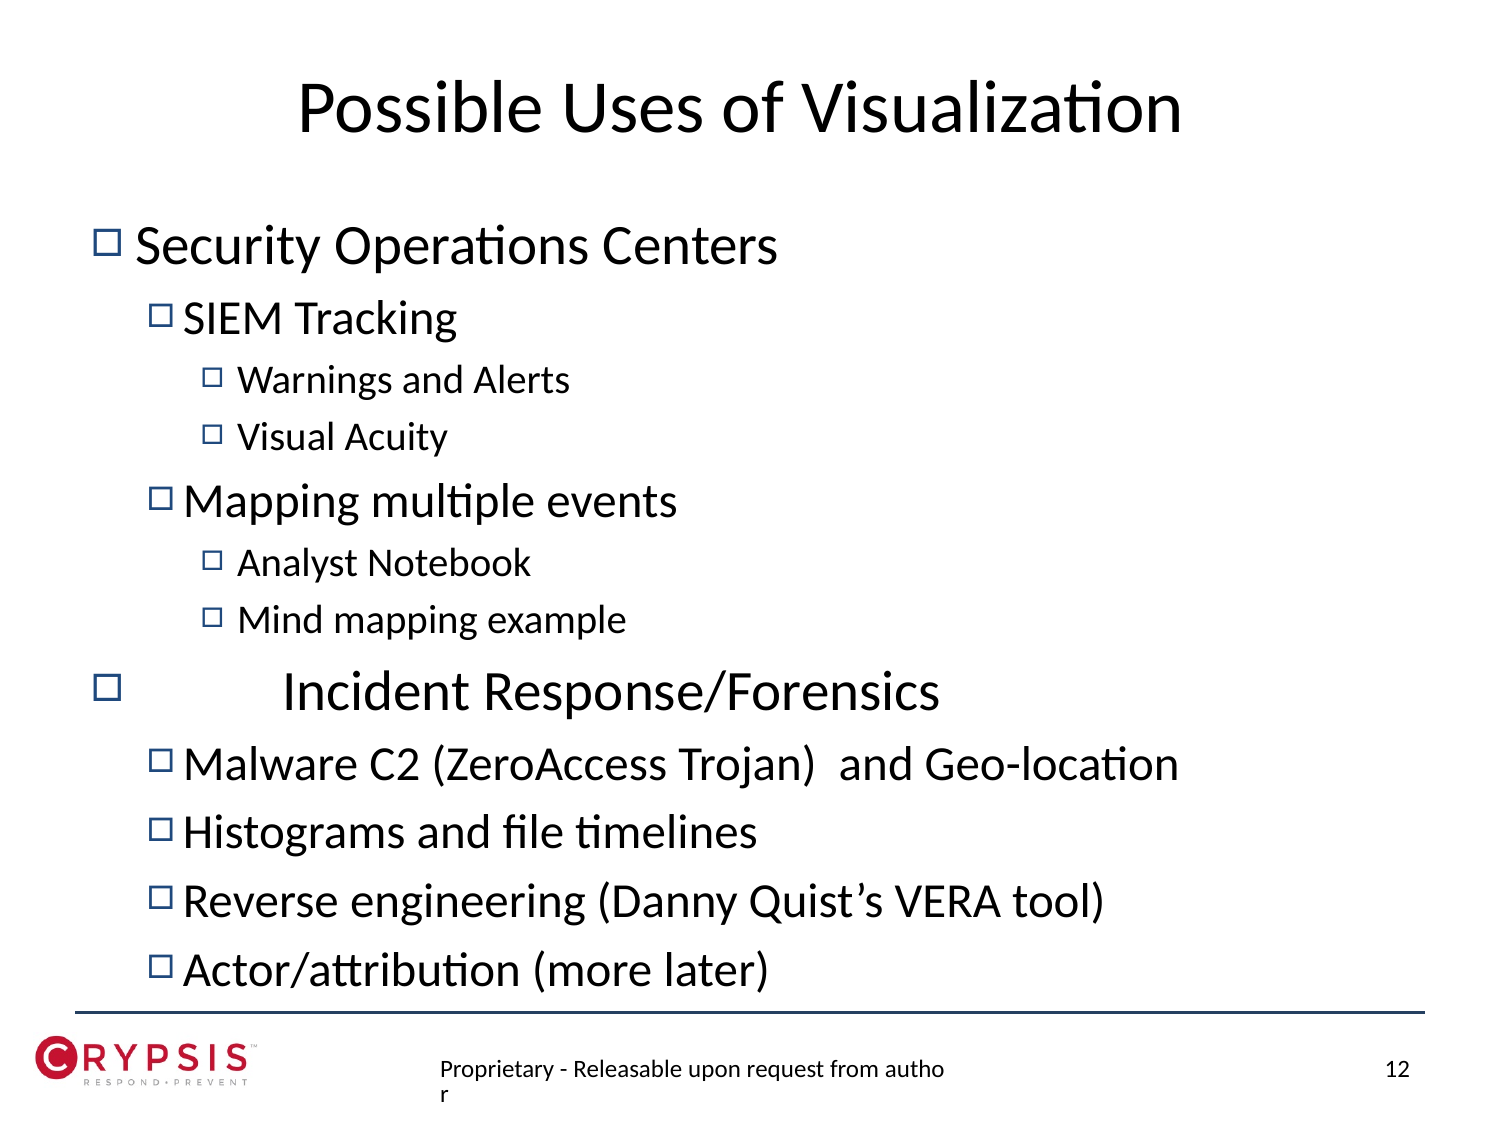

# Possible Uses of Visualization
Security Operations Centers
SIEM Tracking
Warnings and Alerts
Visual Acuity
Mapping multiple events
Analyst Notebook
Mind mapping example
	Incident Response/Forensics
Malware C2 (ZeroAccess Trojan)  and Geo-location
Histograms and file timelines
Reverse engineering (Danny Quist’s VERA tool)
Actor/attribution (more later)
Proprietary - Releasable upon request from author
12